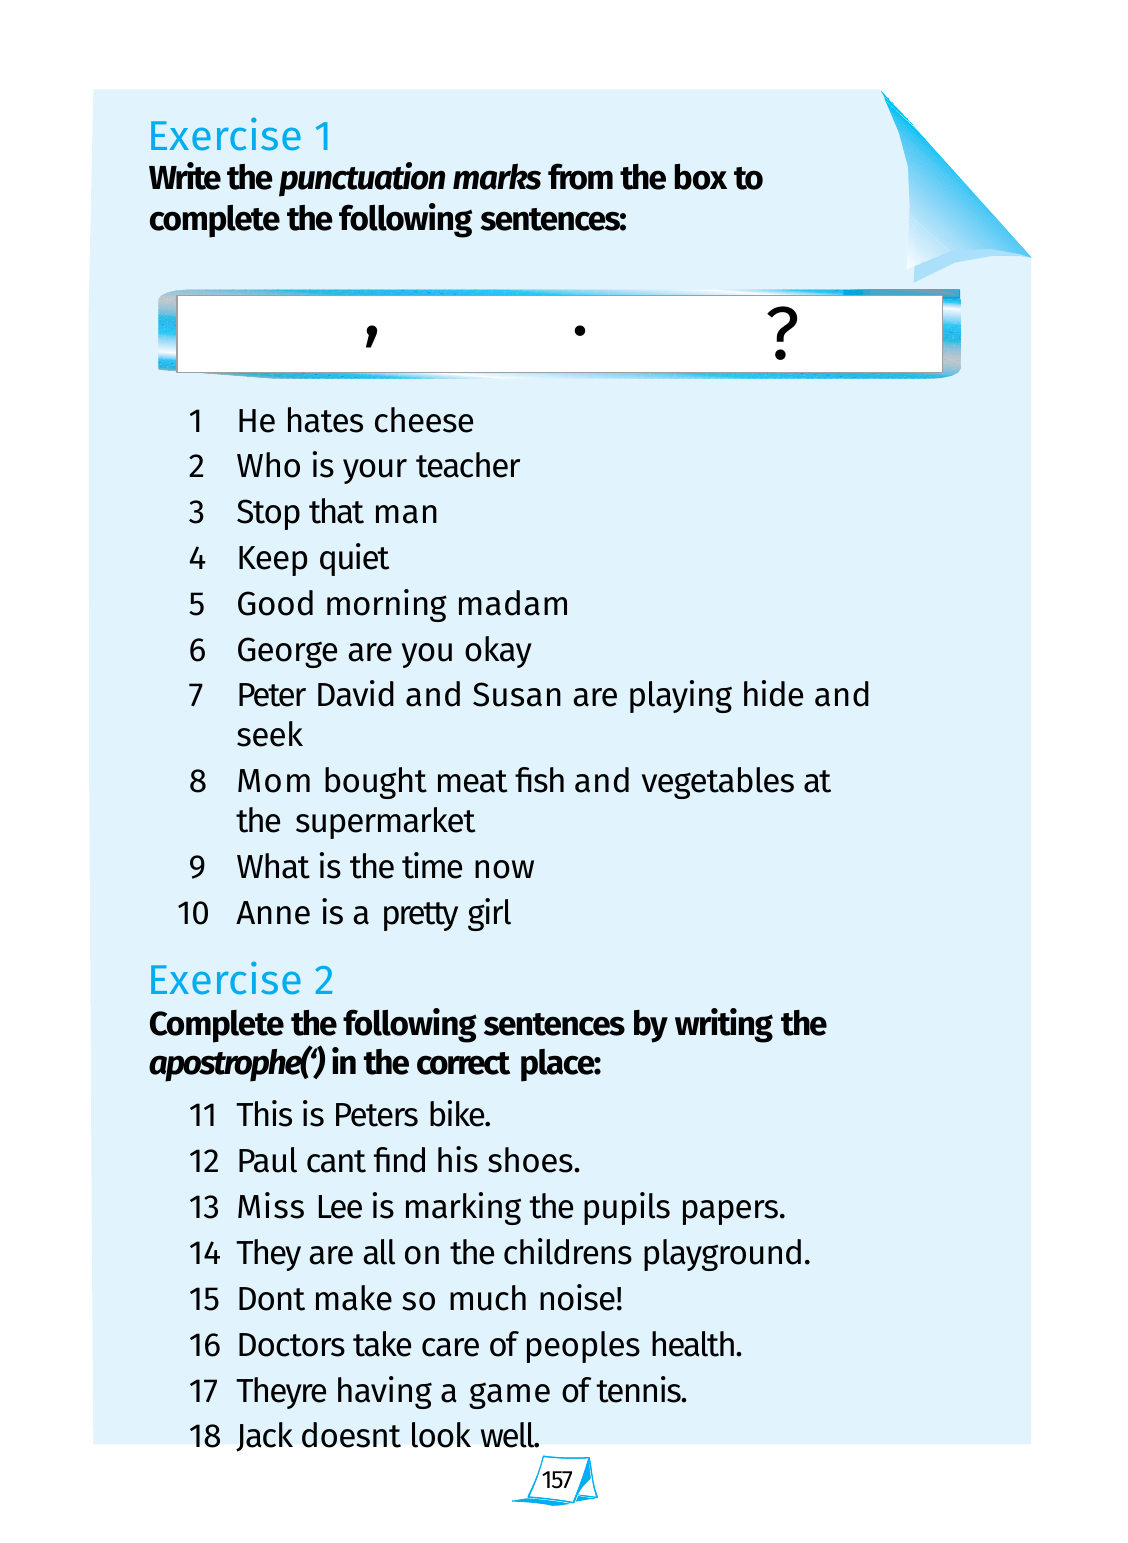

# Exercise 1
Write the punctuation marks from the box to  complete the following sentences:
,	.
?

He hates cheese
Who is your teacher
Stop that man
Keep quiet
Good morning madam
George are you okay
Peter David and Susan are playing hide and seek
Mom bought meat fish and vegetables at the  supermarket
What is the time now
Anne is a pretty girl
Exercise 2
Complete the following sentences by writing the
apostrophe(‘) in the correct place:
This is Peters bike.
Paul cant find his shoes.
Miss Lee is marking the pupils papers.
They are all on the childrens playground.
Dont make so much noise!
Doctors take care of peoples health.
Theyre having a game of tennis.
Jack doesnt look well.
157